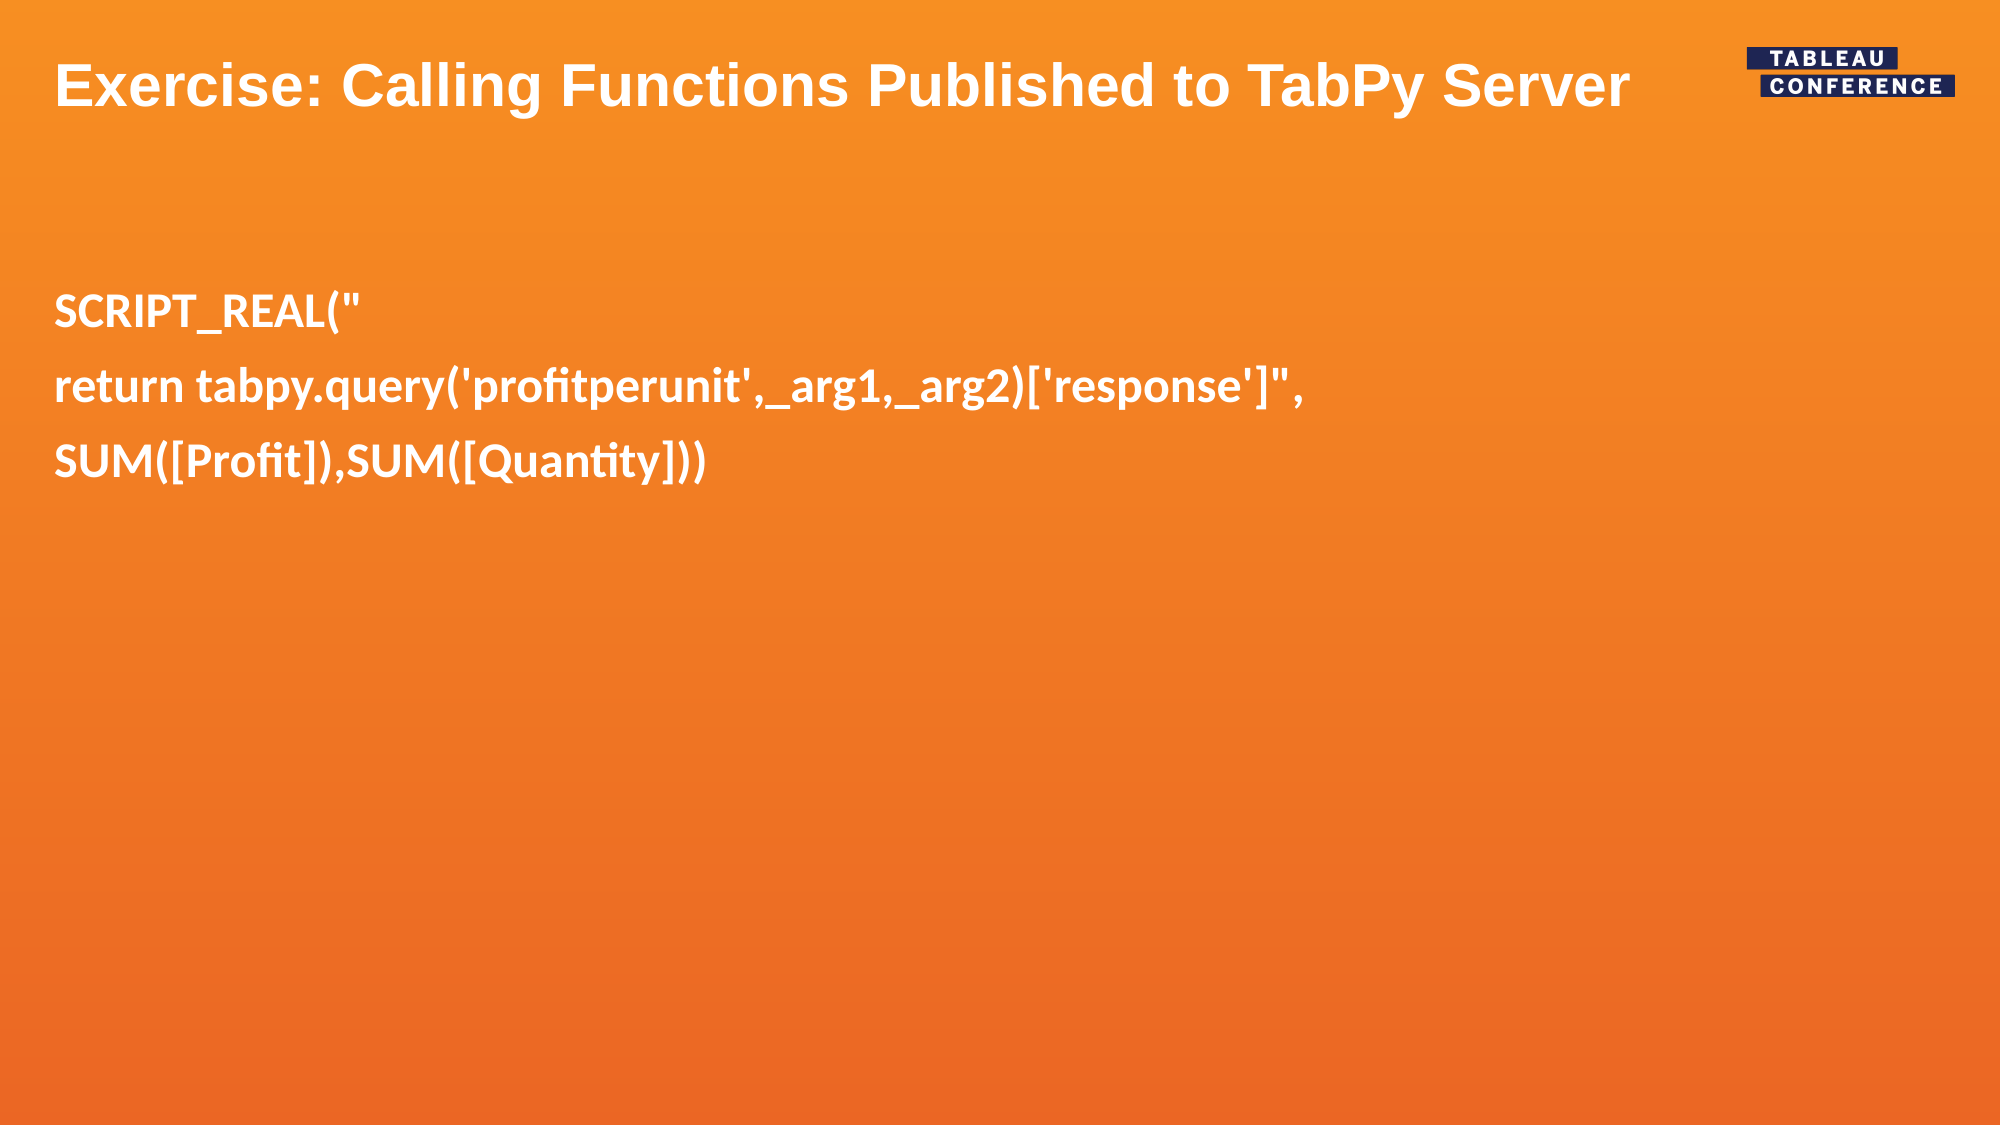

# Exercise: Calling Functions Published to TabPy Server
SCRIPT_REAL("
return tabpy.query('profitperunit',_arg1,_arg2)['response']",
SUM([Profit]),SUM([Quantity]))